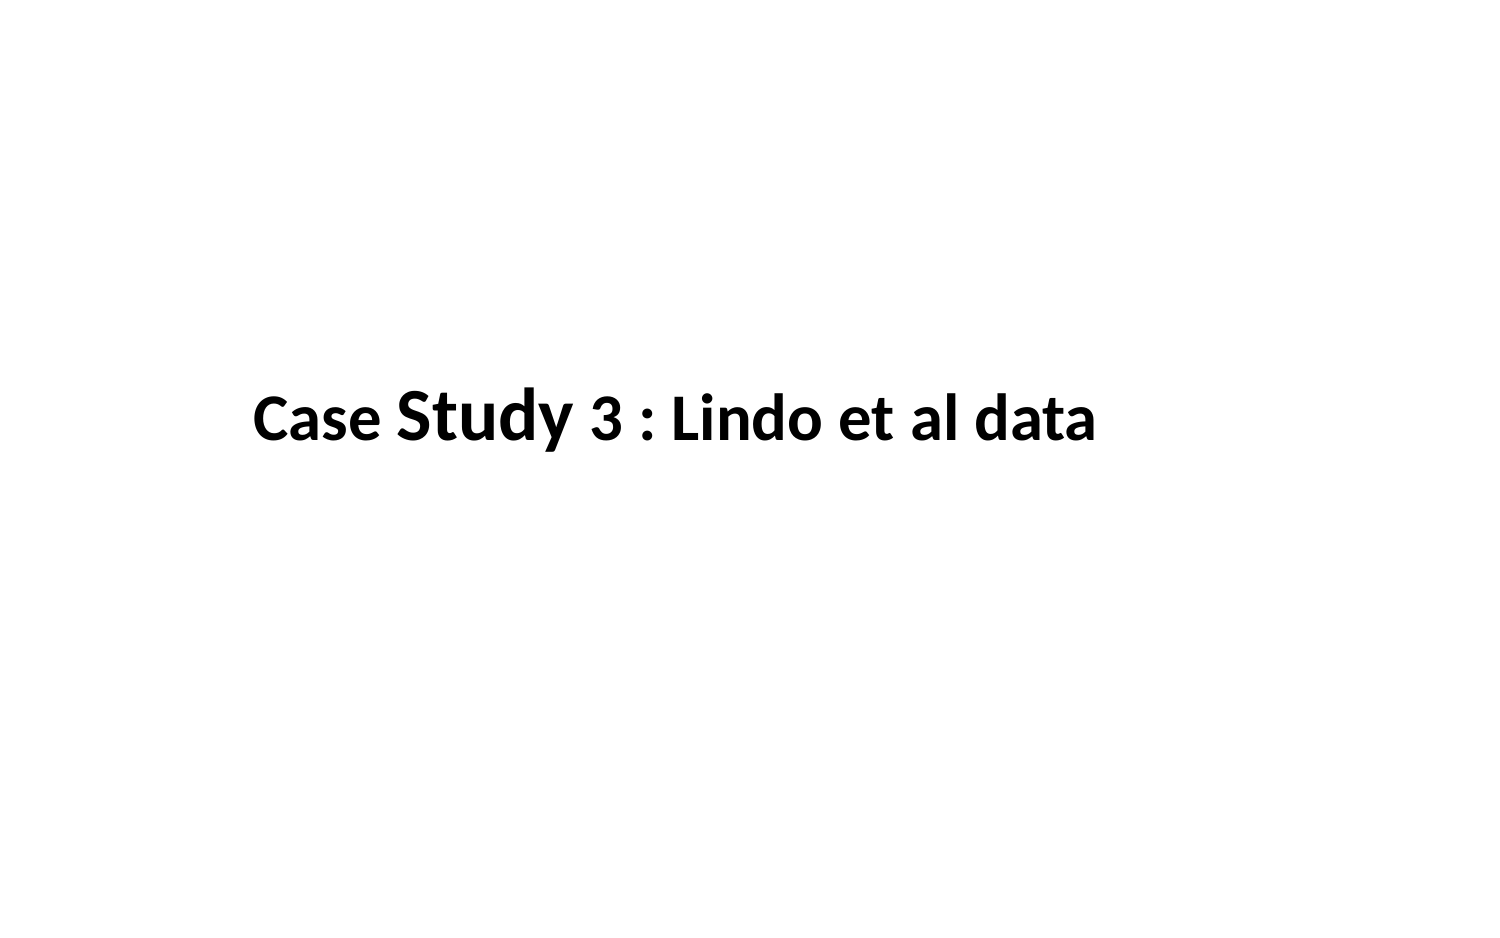

Case Study 3 : Lindo et al data